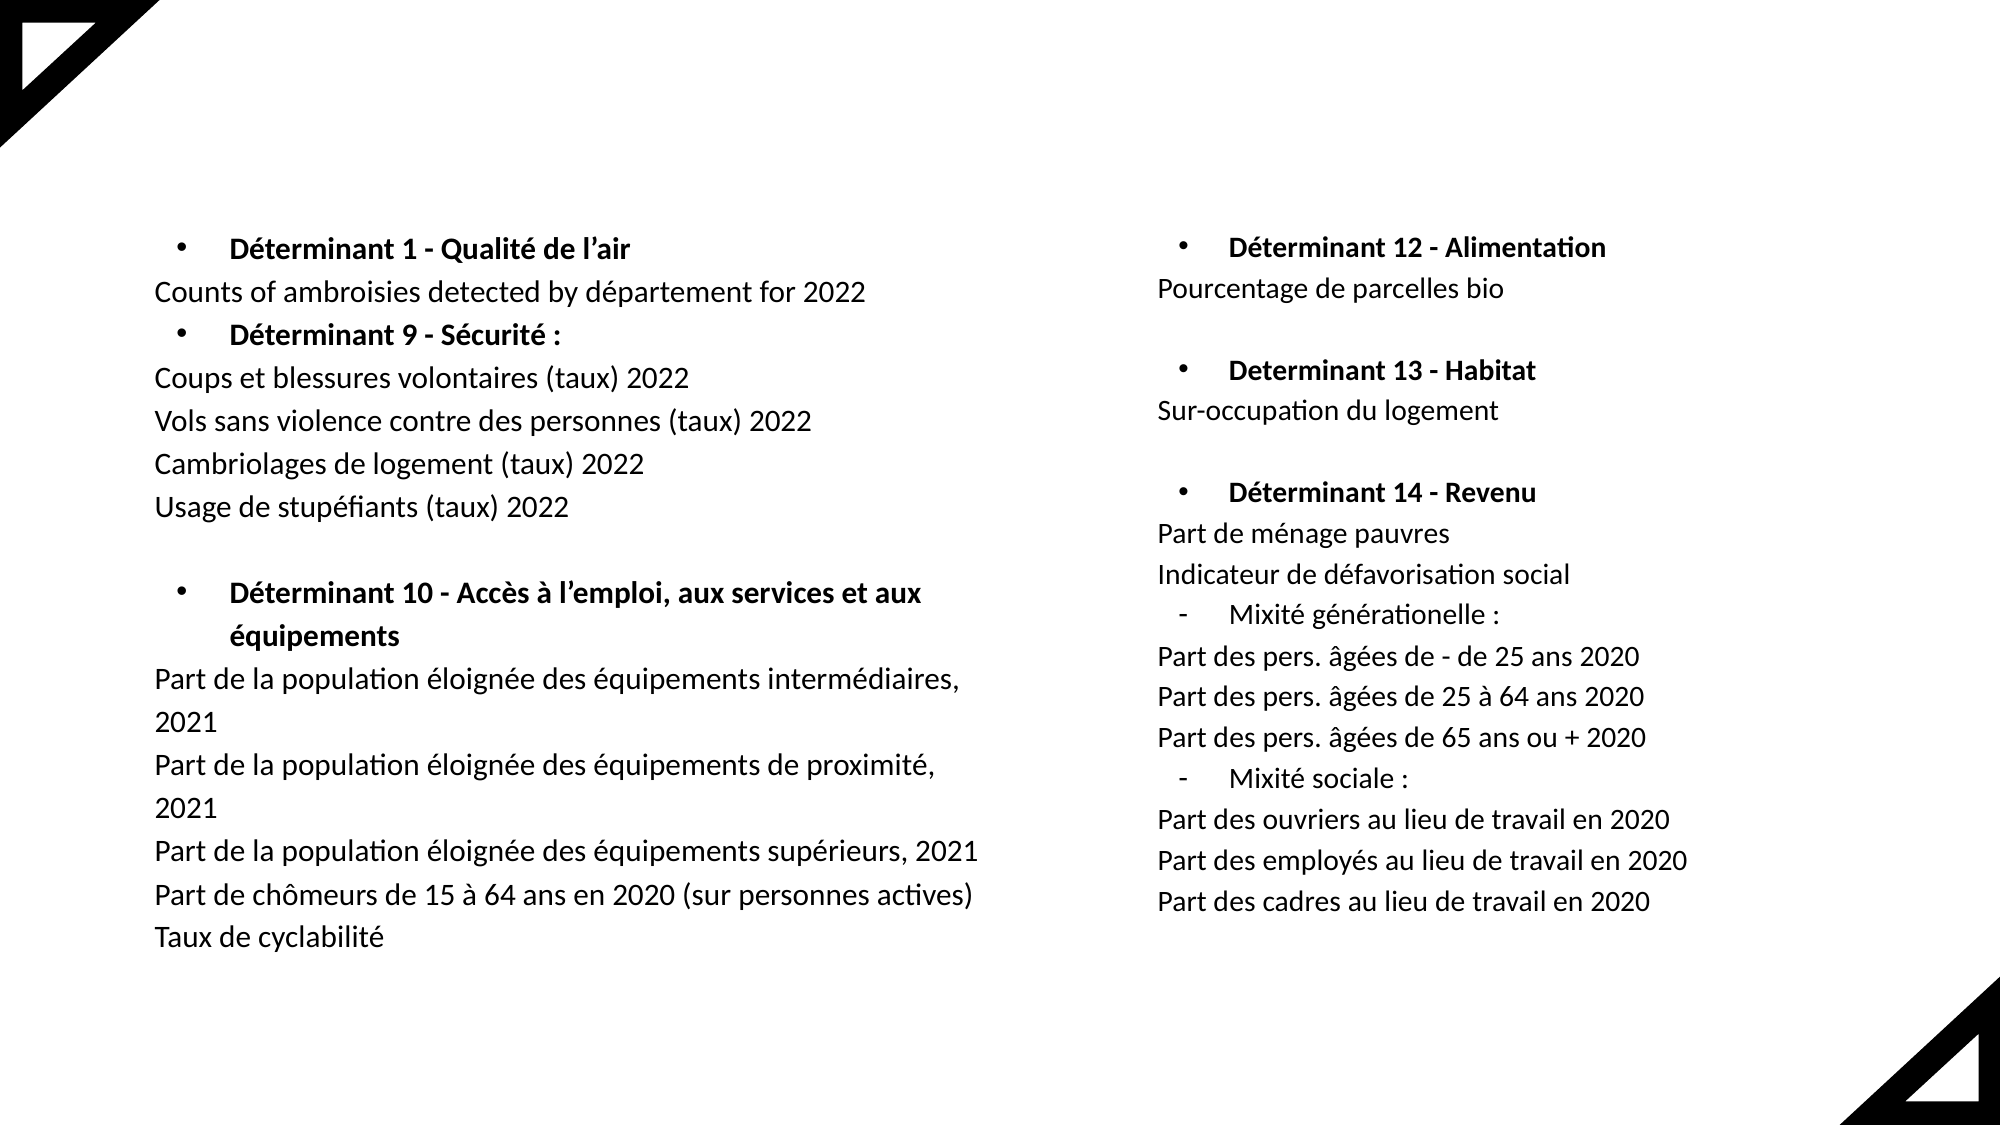

Déterminant 1 - Qualité de l’air
Counts of ambroisies detected by département for 2022
Déterminant 9 - Sécurité :
Coups et blessures volontaires (taux) 2022
Vols sans violence contre des personnes (taux) 2022
Cambriolages de logement (taux) 2022
Usage de stupéfiants (taux) 2022

Déterminant 10 - Accès à l’emploi, aux services et aux équipements
Part de la population éloignée des équipements intermédiaires, 2021
Part de la population éloignée des équipements de proximité, 2021
Part de la population éloignée des équipements supérieurs, 2021
Part de chômeurs de 15 à 64 ans en 2020 (sur personnes actives)
Taux de cyclabilité

Déterminant 12 - Alimentation
Pourcentage de parcelles bio

Determinant 13 - Habitat
Sur-occupation du logement

Déterminant 14 - Revenu
Part de ménage pauvres
Indicateur de défavorisation social
Mixité générationelle :
Part des pers. âgées de - de 25 ans 2020
Part des pers. âgées de 25 à 64 ans 2020
Part des pers. âgées de 65 ans ou + 2020
Mixité sociale :
Part des ouvriers au lieu de travail en 2020
Part des employés au lieu de travail en 2020
Part des cadres au lieu de travail en 2020